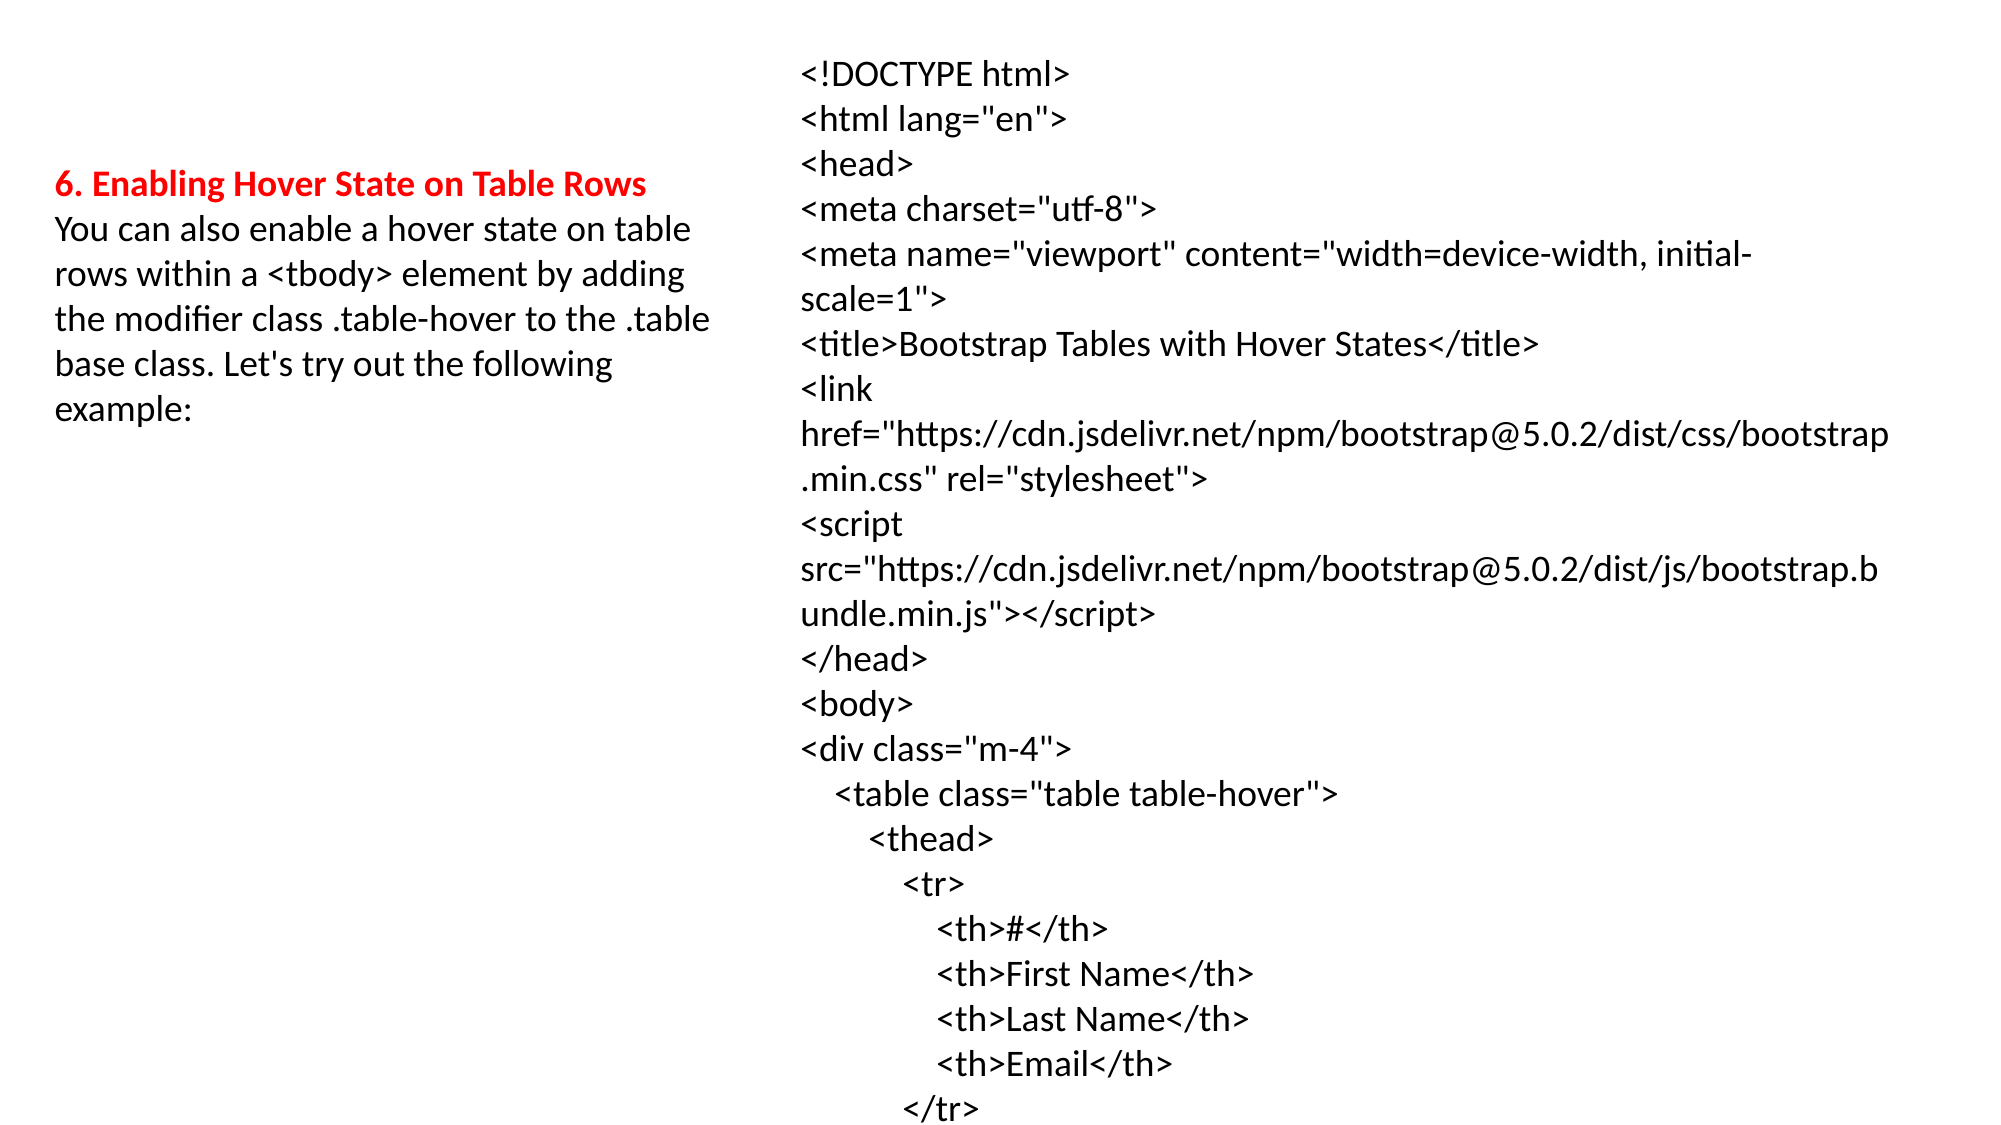

<!DOCTYPE html>
<html lang="en">
<head>
<meta charset="utf-8">
<meta name="viewport" content="width=device-width, initial-scale=1">
<title>Bootstrap Tables with Hover States</title>
<link href="https://cdn.jsdelivr.net/npm/bootstrap@5.0.2/dist/css/bootstrap.min.css" rel="stylesheet">
<script src="https://cdn.jsdelivr.net/npm/bootstrap@5.0.2/dist/js/bootstrap.bundle.min.js"></script>
</head>
<body>
<div class="m-4">
    <table class="table table-hover">
        <thead>
            <tr>
                <th>#</th>
                <th>First Name</th>
                <th>Last Name</th>
                <th>Email</th>
            </tr>
        </thead>
        <tbody>
            <tr>
                <td>1</td>
                <td>Clark</td>
                <td>Kent</td>
                <td>clarkkent@mail.com</td>
            </tr>
            <tr>
                <td>2</td>
                <td>Peter</td>
                <td>Parker</td>
                <td>peterparker@mail.com</td>
            </tr>
            <tr>
                <td>3</td>
                <td>John</td>
                <td>Carter</td>
                <td>johncarter@mail.com</td>
            </tr>
        </tbody>
    </table>

    <table class="table table-hover table-dark">
        <thead>
            <tr>
                <th>#</th>
                <th>First Name</th>
                <th>Last Name</th>
                <th>Email</th>
            </tr>
        </thead>
        <tbody>
            <tr>
                <td>1</td>
                <td>Clark</td>
                <td>Kent</td>
                <td>clarkkent@mail.com</td>
            </tr>
            <tr>
                <td>2</td>
                <td>Peter</td>
                <td>Parker</td>
                <td>peterparker@mail.com</td>
            </tr>
            <tr>
                <td>3</td>
                <td>John</td>
                <td>Carter</td>
                <td>johncarter@mail.com</td>
            </tr>
        </tbody>
    </table>

    <table class="table table-hover table-primary">
        <thead>
            <tr>
                <th>#</th>
                <th>First Name</th>
                <th>Last Name</th>
                <th>Email</th>
            </tr>
        </thead>
        <tbody>
            <tr>
                <td>1</td>
                <td>Clark</td>
                <td>Kent</td>
                <td>clarkkent@mail.com</td>
            </tr>
            <tr>
                <td>2</td>
                <td>Peter</td>
                <td>Parker</td>
                <td>peterparker@mail.com</td>
            </tr>
            <tr>
                <td>3</td>
                <td>John</td>
                <td>Carter</td>
                <td>johncarter@mail.com</td>
            </tr>
        </tbody>
    </table>

    <table class="table table-hover table-secondary">
        <thead>
            <tr>
                <th>#</th>
                <th>First Name</th>
                <th>Last Name</th>
                <th>Email</th>
            </tr>
        </thead>
        <tbody>
            <tr>
                <td>1</td>
                <td>Clark</td>
                <td>Kent</td>
                <td>clarkkent@mail.com</td>
            </tr>
            <tr>
                <td>2</td>
                <td>Peter</td>
                <td>Parker</td>
                <td>peterparker@mail.com</td>
            </tr>
            <tr>
                <td>3</td>
                <td>John</td>
                <td>Carter</td>
                <td>johncarter@mail.com</td>
            </tr>
        </tbody>
    </table>

    <table class="table table-hover table-success">
        <thead>
            <tr>
                <th>#</th>
                <th>First Name</th>
                <th>Last Name</th>
                <th>Email</th>
            </tr>
        </thead>
        <tbody>
            <tr>
                <td>1</td>
                <td>Clark</td>
                <td>Kent</td>
                <td>clarkkent@mail.com</td>
            </tr>
            <tr>
                <td>2</td>
                <td>Peter</td>
                <td>Parker</td>
                <td>peterparker@mail.com</td>
            </tr>
            <tr>
                <td>3</td>
                <td>John</td>
                <td>Carter</td>
                <td>johncarter@mail.com</td>
            </tr>
        </tbody>
    </table>

    <table class="table table-hover table-danger">
        <thead>
            <tr>
                <th>#</th>
                <th>First Name</th>
                <th>Last Name</th>
                <th>Email</th>
            </tr>
        </thead>
        <tbody>
            <tr>
                <td>1</td>
                <td>Clark</td>
                <td>Kent</td>
                <td>clarkkent@mail.com</td>
            </tr>
            <tr>
                <td>2</td>
                <td>Peter</td>
                <td>Parker</td>
                <td>peterparker@mail.com</td>
            </tr>
            <tr>
                <td>3</td>
                <td>John</td>
                <td>Carter</td>
                <td>johncarter@mail.com</td>
            </tr>
        </tbody>
    </table>

    <table class="table table-hover table-warning">
        <thead>
            <tr>
                <th>#</th>
                <th>First Name</th>
                <th>Last Name</th>
                <th>Email</th>
            </tr>
        </thead>
        <tbody>
            <tr>
                <td>1</td>
                <td>Clark</td>
                <td>Kent</td>
                <td>clarkkent@mail.com</td>
            </tr>
            <tr>
                <td>2</td>
                <td>Peter</td>
                <td>Parker</td>
                <td>peterparker@mail.com</td>
            </tr>
            <tr>
                <td>3</td>
                <td>John</td>
                <td>Carter</td>
                <td>johncarter@mail.com</td>
            </tr>
        </tbody>
    </table>

    <table class="table table-hover table-info">
        <thead>
            <tr>
                <th>#</th>
                <th>First Name</th>
                <th>Last Name</th>
                <th>Email</th>
            </tr>
        </thead>
        <tbody>
            <tr>
                <td>1</td>
                <td>Clark</td>
                <td>Kent</td>
                <td>clarkkent@mail.com</td>
            </tr>
            <tr>
                <td>2</td>
                <td>Peter</td>
                <td>Parker</td>
                <td>peterparker@mail.com</td>
            </tr>
            <tr>
                <td>3</td>
                <td>John</td>
                <td>Carter</td>
                <td>johncarter@mail.com</td>
            </tr>
        </tbody>
    </table>

    <table class="table table-hover table-light">
        <thead>
            <tr>
                <th>#</th>
                <th>First Name</th>
                <th>Last Name</th>
                <th>Email</th>
            </tr>
        </thead>
        <tbody>
            <tr>
                <td>1</td>
                <td>Clark</td>
                <td>Kent</td>
                <td>clarkkent@mail.com</td>
            </tr>
            <tr>
                <td>2</td>
                <td>Peter</td>
                <td>Parker</td>
                <td>peterparker@mail.com</td>
            </tr>
            <tr>
                <td>3</td>
                <td>John</td>
                <td>Carter</td>
                <td>johncarter@mail.com</td>
            </tr>
        </tbody>
    </table>
</div>
</body>
</html>
6. Enabling Hover State on Table Rows
You can also enable a hover state on table rows within a <tbody> element by adding the modifier class .table-hover to the .table base class. Let's try out the following example: